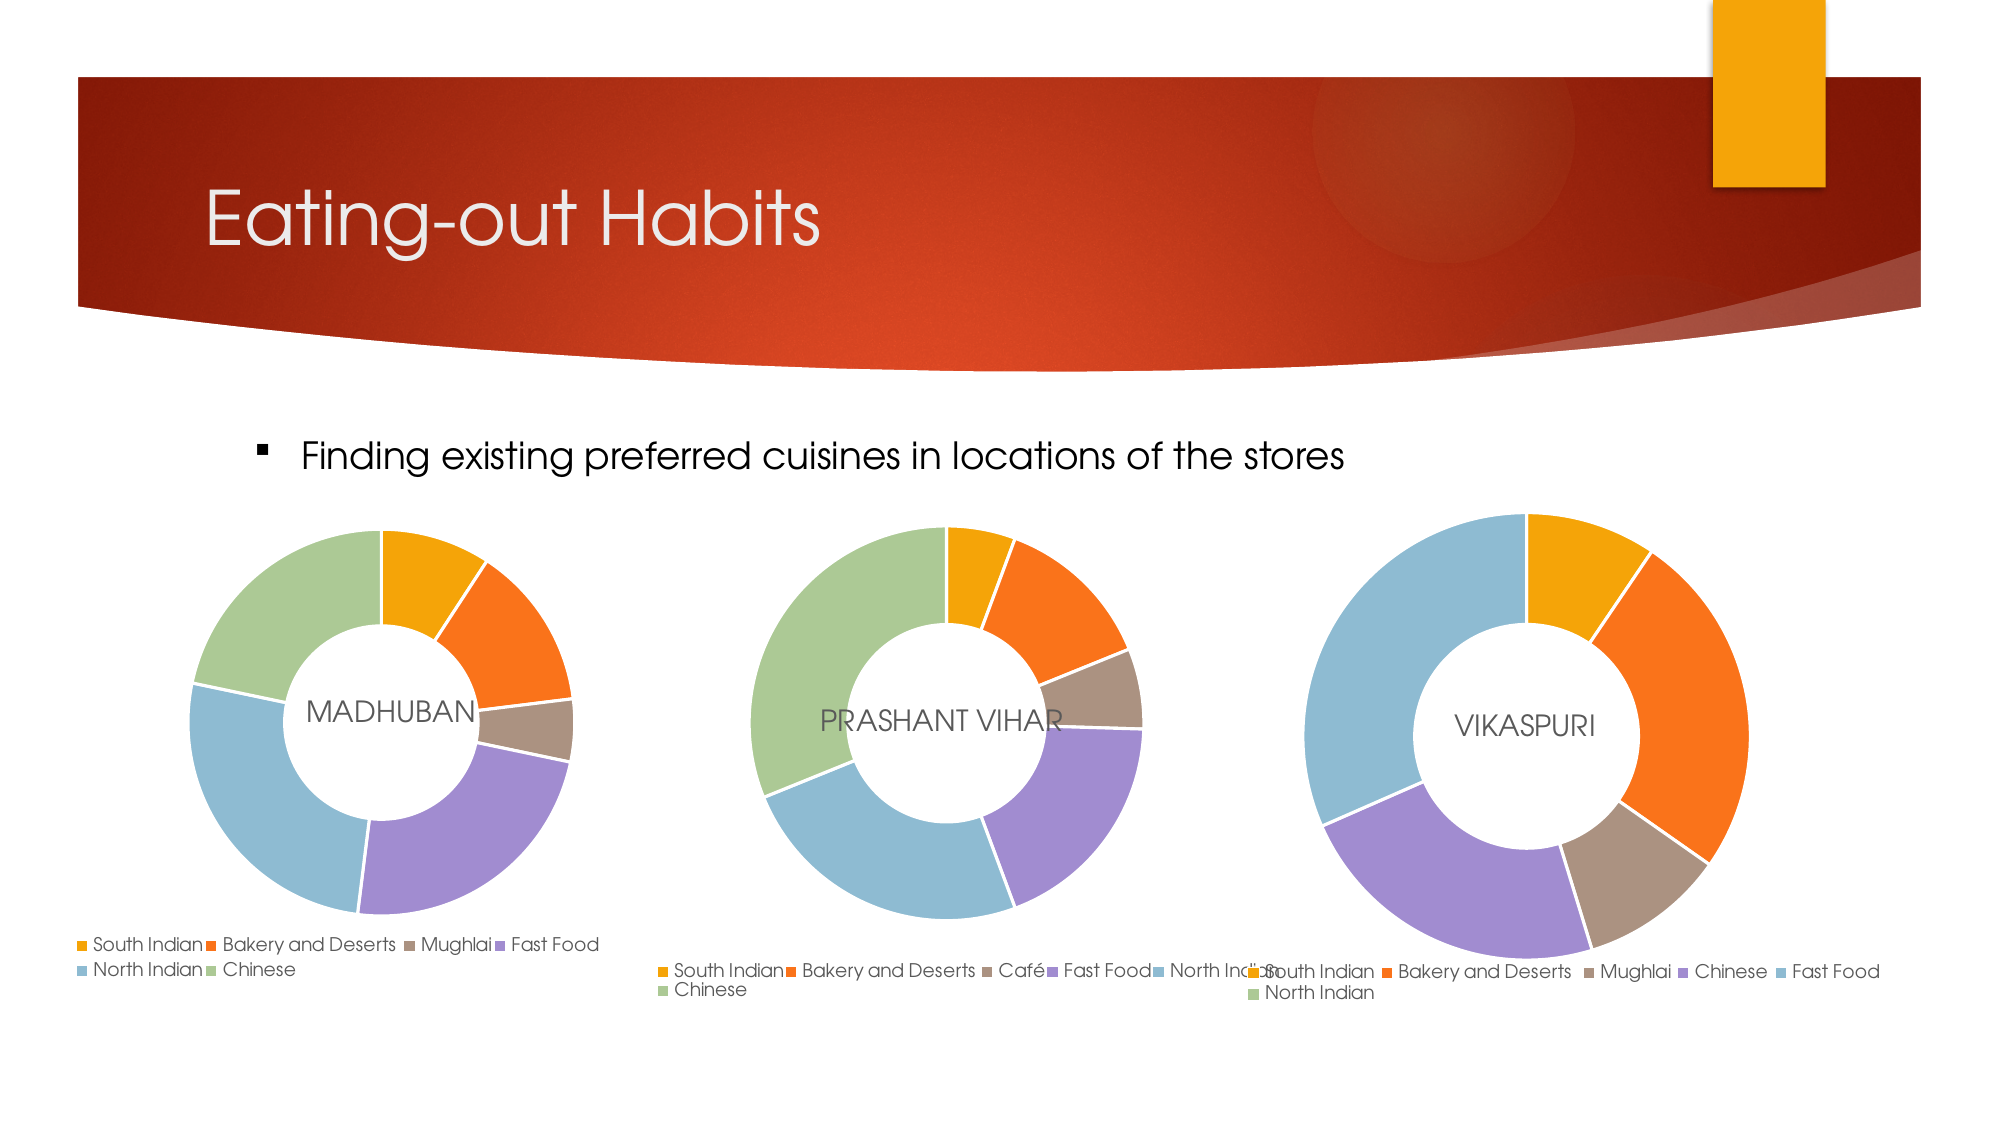

# Eating-out Habits

### Chart: PRASHANT VIHAR

| Category | Sales |
|---|---|
| South Indian | 6.0 |
| Bakery and Deserts  | 14.0 |
| Café | 7.0 |
| Fast Food | 20.0 |
| North Indian | 26.0 |
| Chinese | 33.0 |

### Chart: MADHUBAN

| Category | Sales |
|---|---|
| South Indian | 14.0 |
| Bakery and Deserts  | 21.0 |
| Mughlai | 8.0 |
| Fast Food | 36.0 |
| North Indian | 40.0 |
| Chinese | 33.0 |
Finding existing preferred cuisines in locations of the stores

### Chart: VIKASPURI

| Category | Sales |
|---|---|
| South Indian | 9.0 |
| Bakery and Deserts  | 24.0 |
| Mughlai | 10.0 |
| Chinese | 22.0 |
| Fast Food | 30.0 |
| North Indian | None |